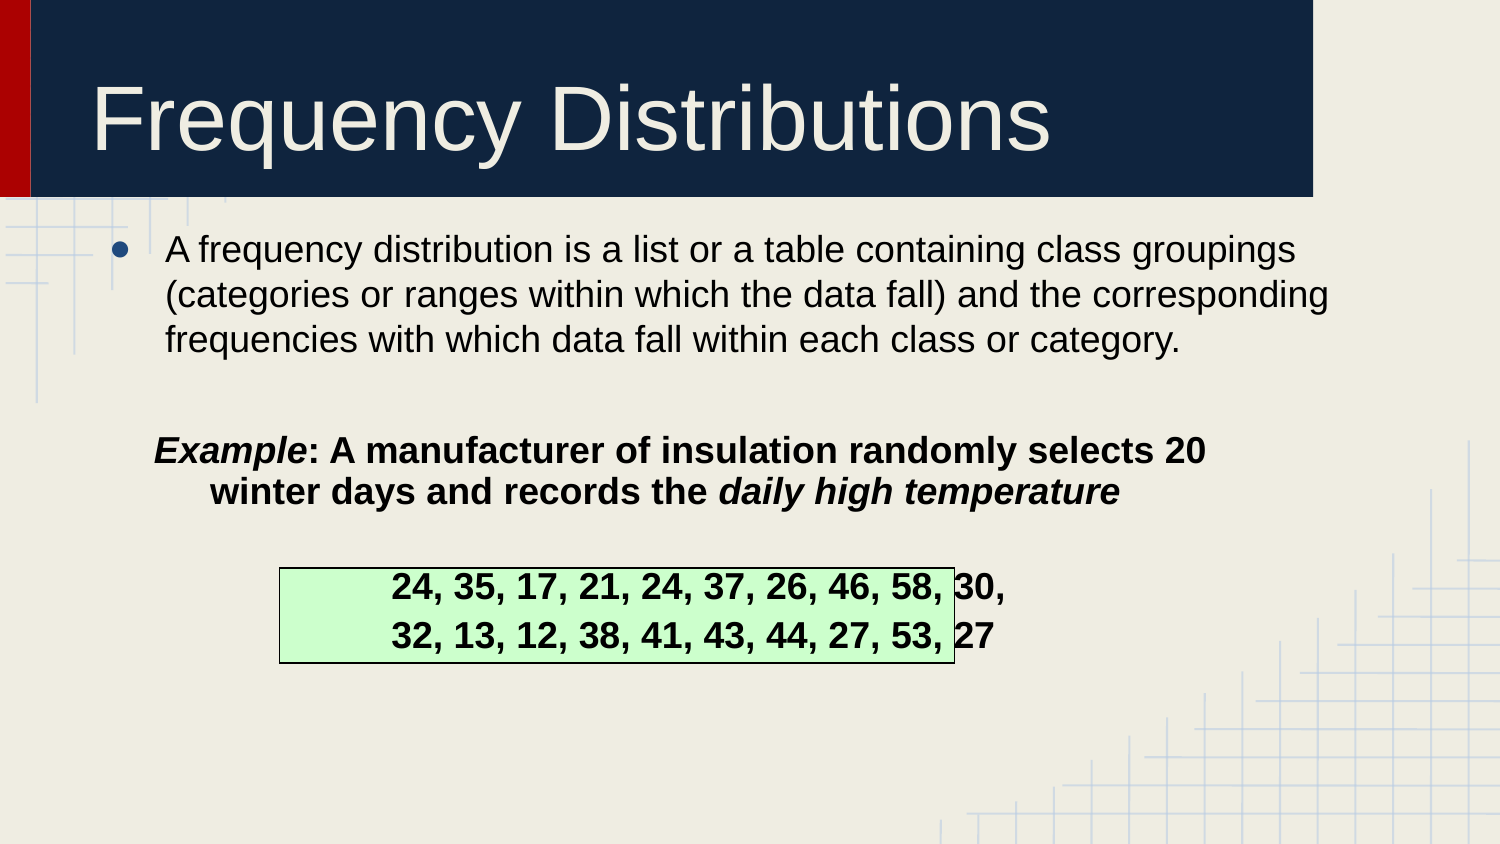

# Frequency Distributions
A frequency distribution is a list or a table containing class groupings (categories or ranges within which the data fall) and the corresponding frequencies with which data fall within each class or category.
Example: A manufacturer of insulation randomly selects 20 winter days and records the daily high temperature
		   24, 35, 17, 21, 24, 37, 26, 46, 58, 30,
		   32, 13, 12, 38, 41, 43, 44, 27, 53, 27